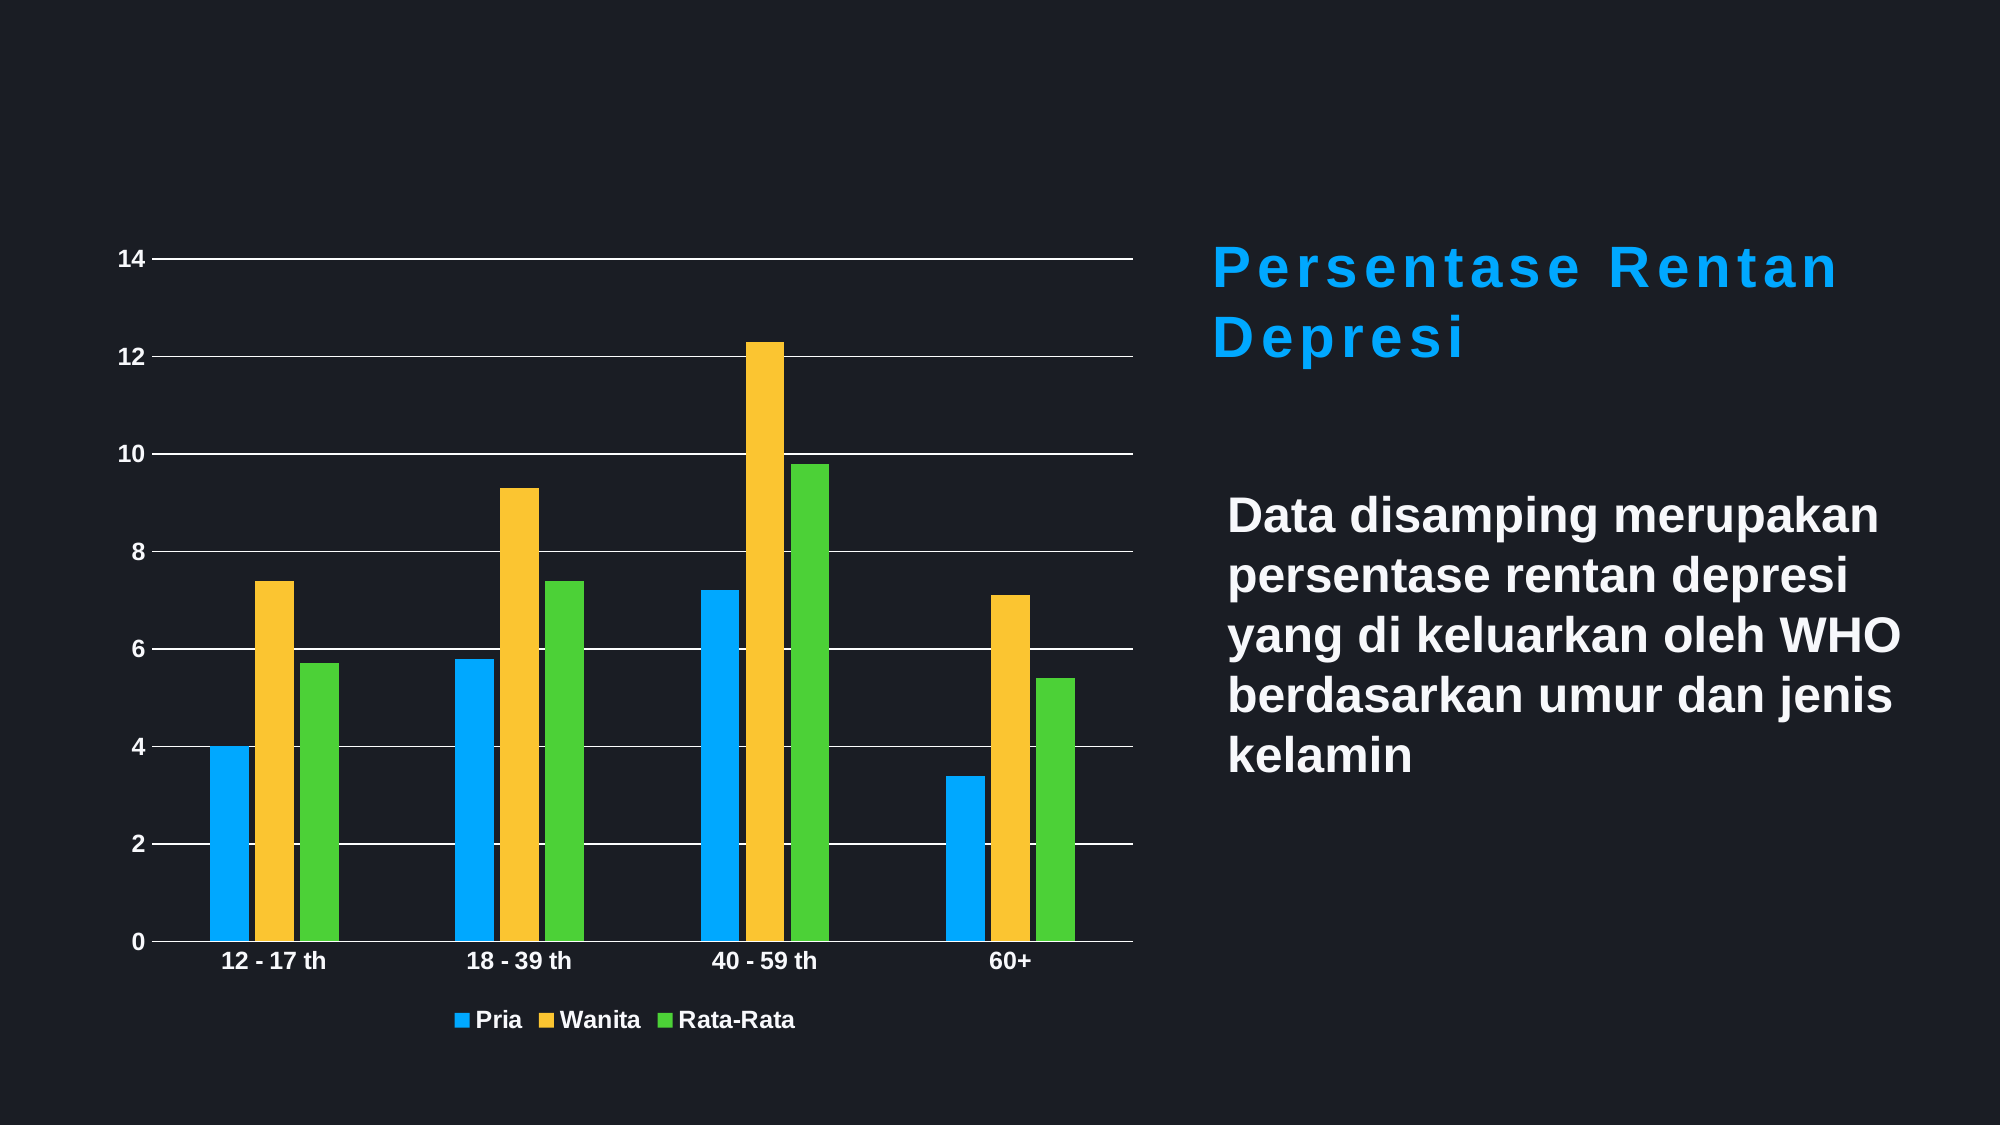

### Chart

| Category | Pria | Wanita | Rata-Rata |
|---|---|---|---|
| 12 - 17 th | 4.0 | 7.4 | 5.7 |
| 18 - 39 th | 5.8 | 9.3 | 7.4 |
| 40 - 59 th | 7.2 | 12.3 | 9.8 |
| 60+ | 3.4 | 7.1 | 5.4 |
Persentase Rentan
Depresi
Data disamping merupakan persentase rentan depresi yang di keluarkan oleh WHO berdasarkan umur dan jenis kelamin